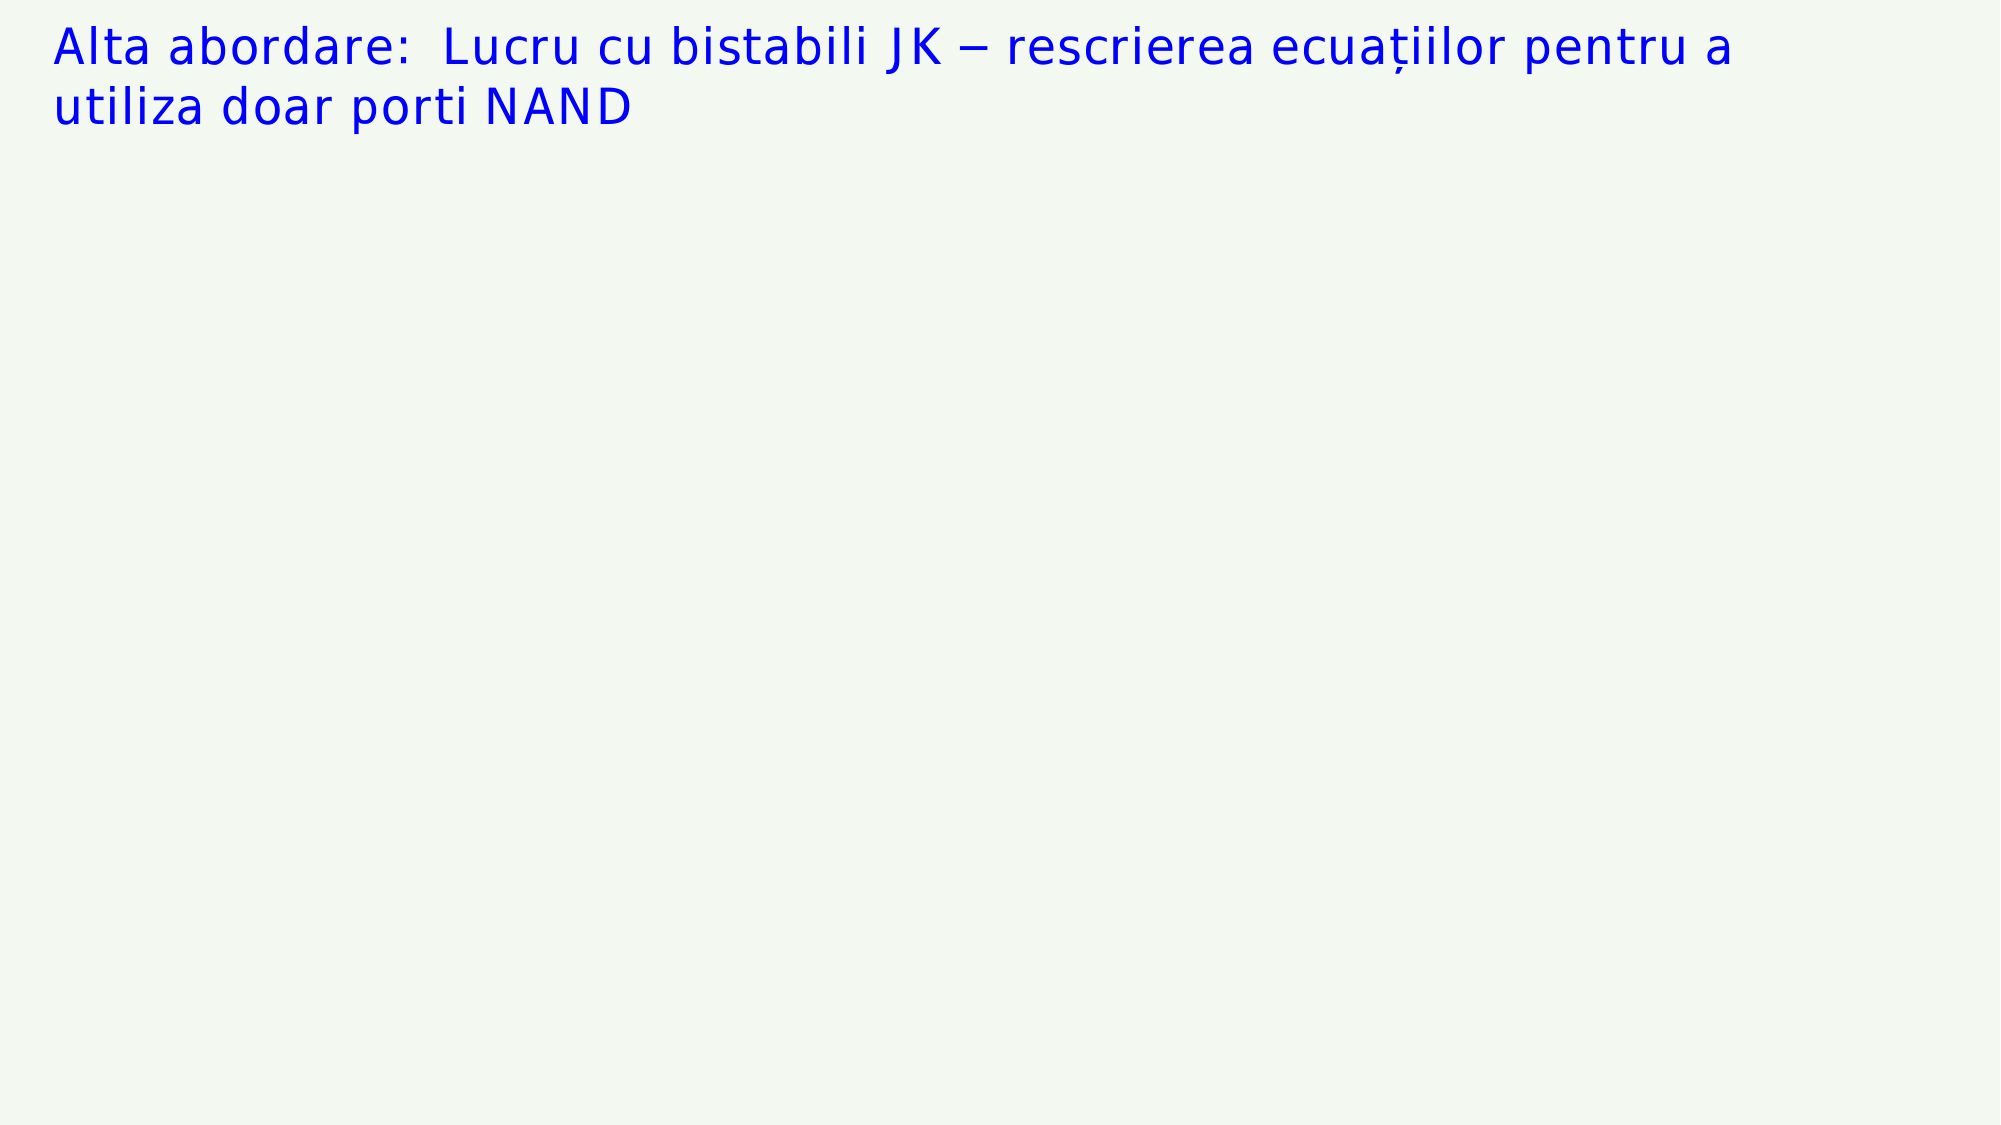

Alta abordare:  Lucru cu bistabili JK – rescrierea ecuațiilor pentru a utiliza doar porti NAND